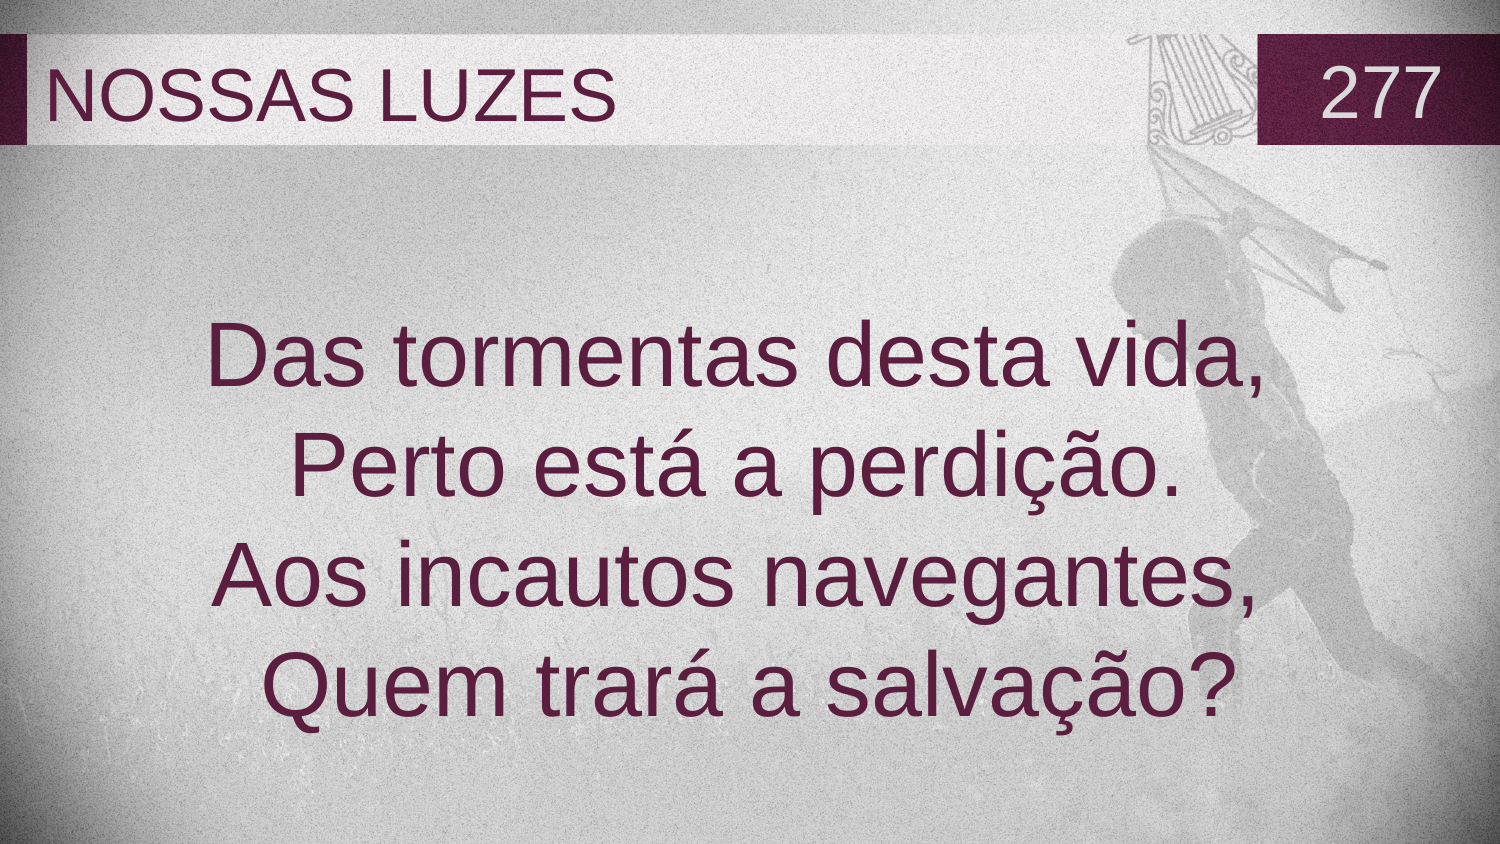

# NOSSAS LUZES
277
Das tormentas desta vida,
Perto está a perdição.
Aos incautos navegantes,
Quem trará a salvação?